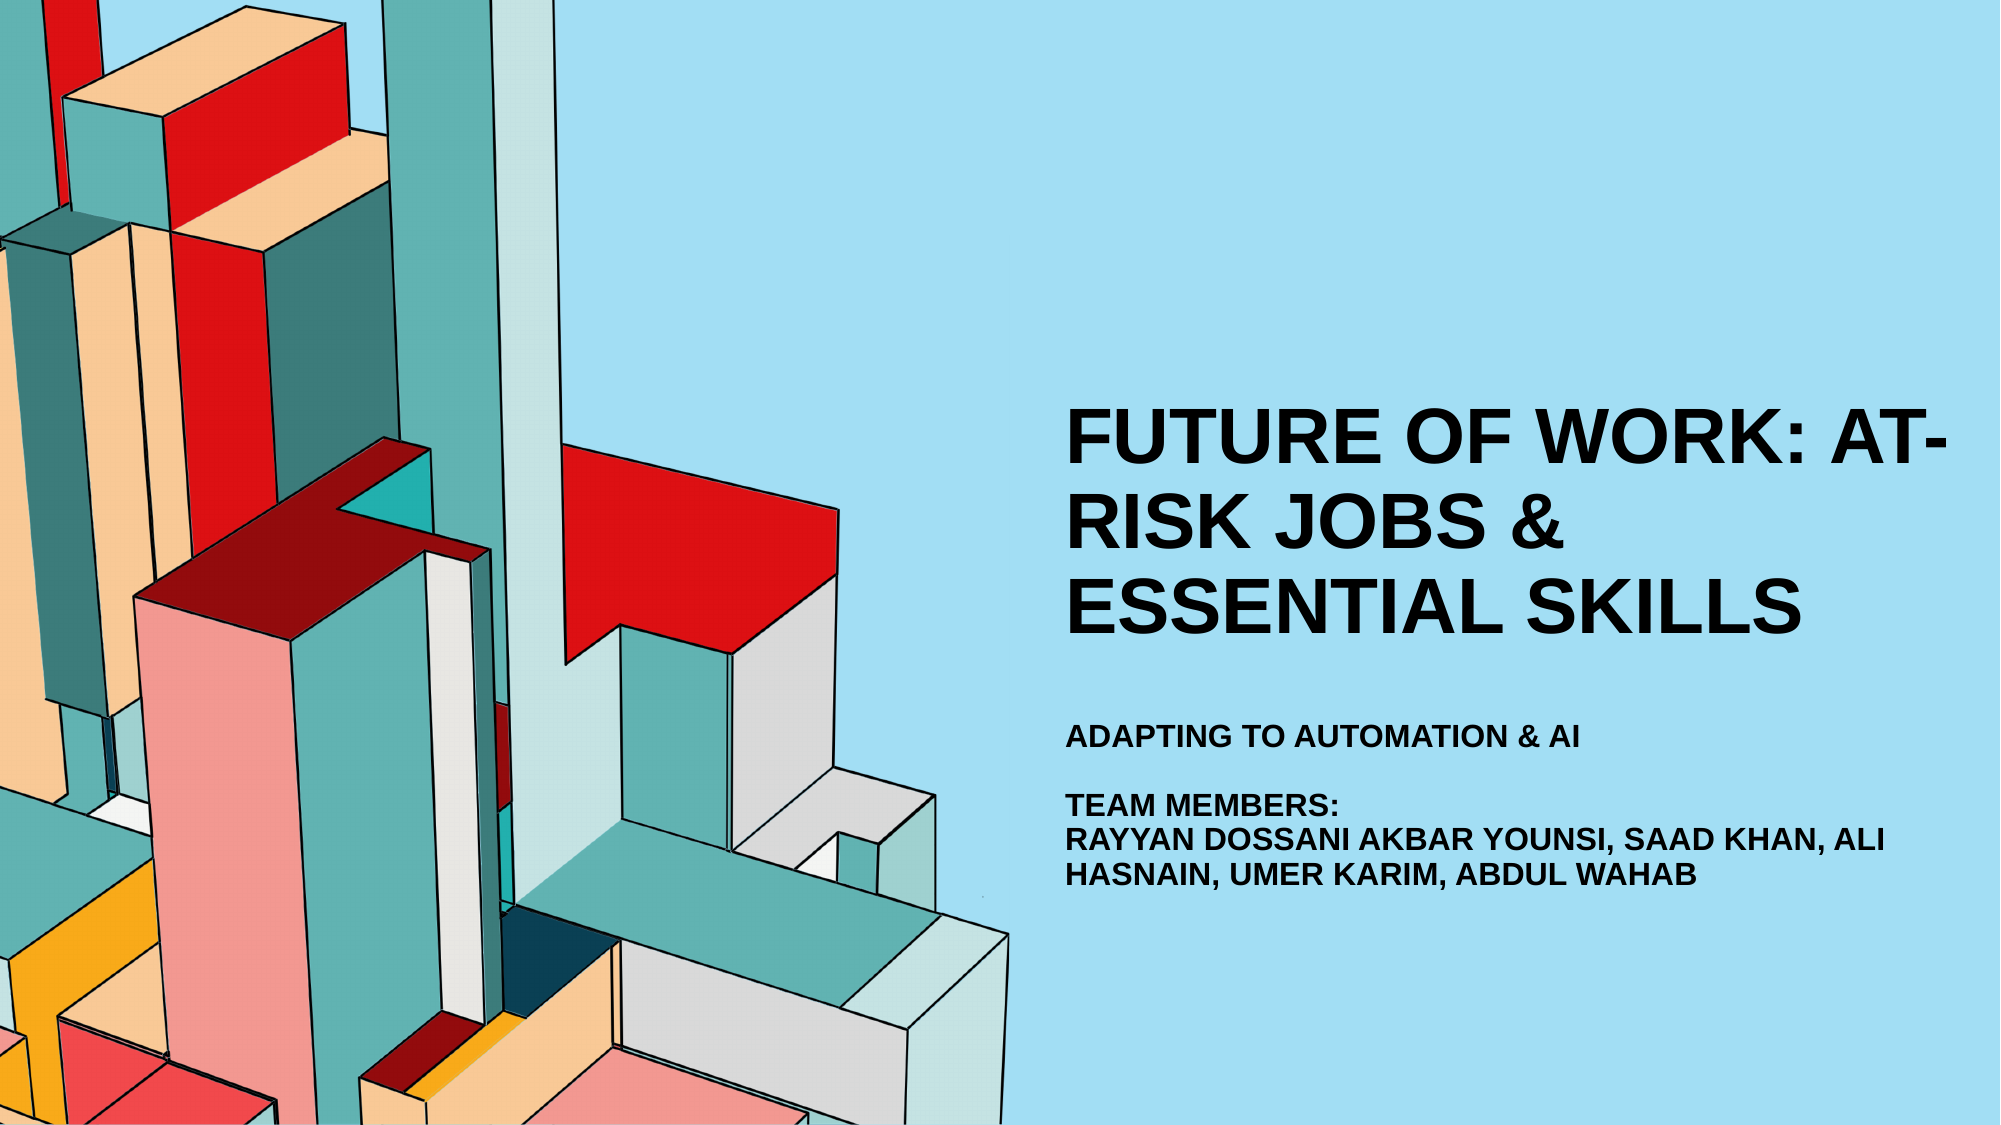

# Future of Work: At-Risk Jobs & Essential Skills Adapting to Automation & AI Team Members: Rayyan Dossani Akbar Younsi, Saad Khan, Ali Hasnain, Umer Karim, Abdul Wahab